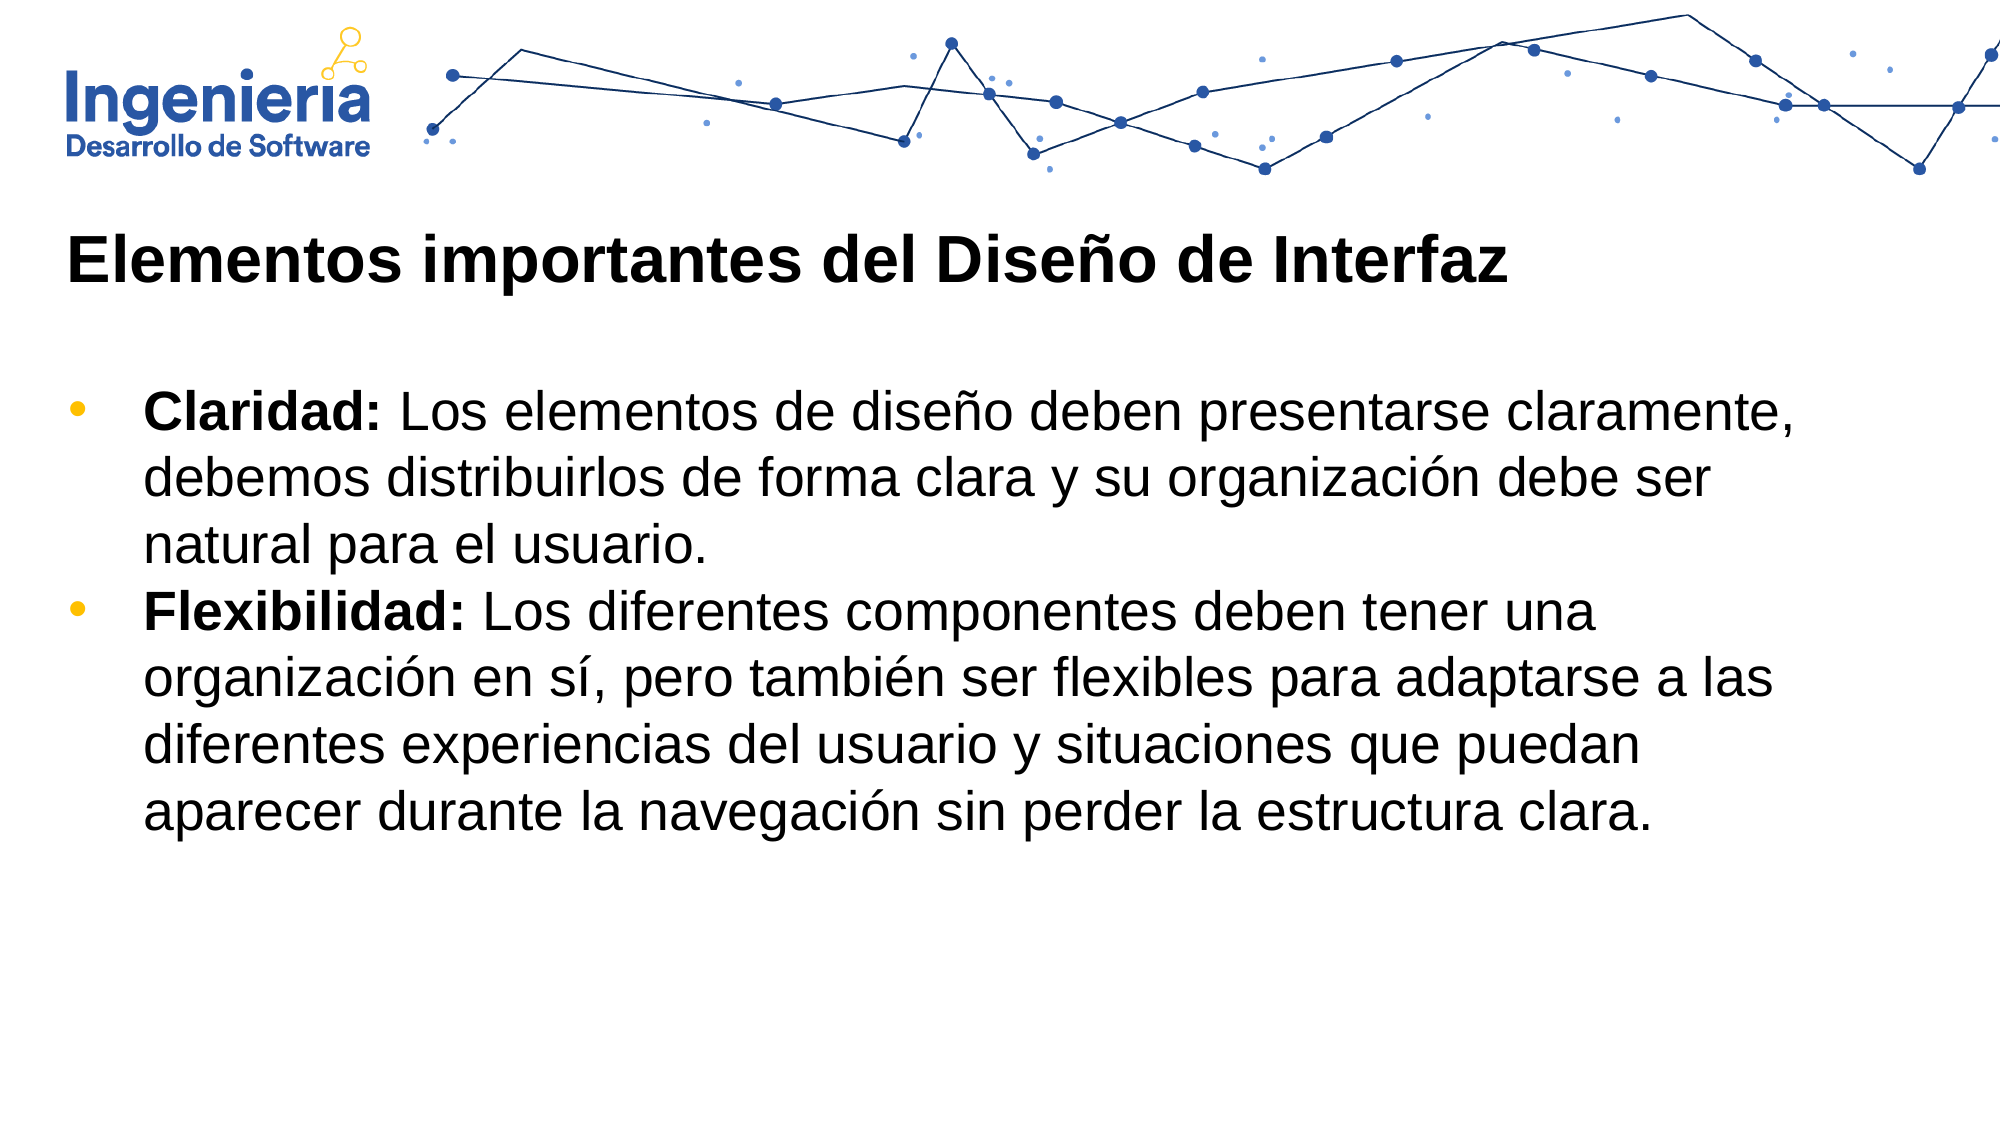

Elementos importantes del Diseño de Interfaz
Claridad: Los elementos de diseño deben presentarse claramente, debemos distribuirlos de forma clara y su organización debe ser natural para el usuario.
Flexibilidad: Los diferentes componentes deben tener una organización en sí, pero también ser flexibles para adaptarse a las diferentes experiencias del usuario y situaciones que puedan aparecer durante la navegación sin perder la estructura clara.